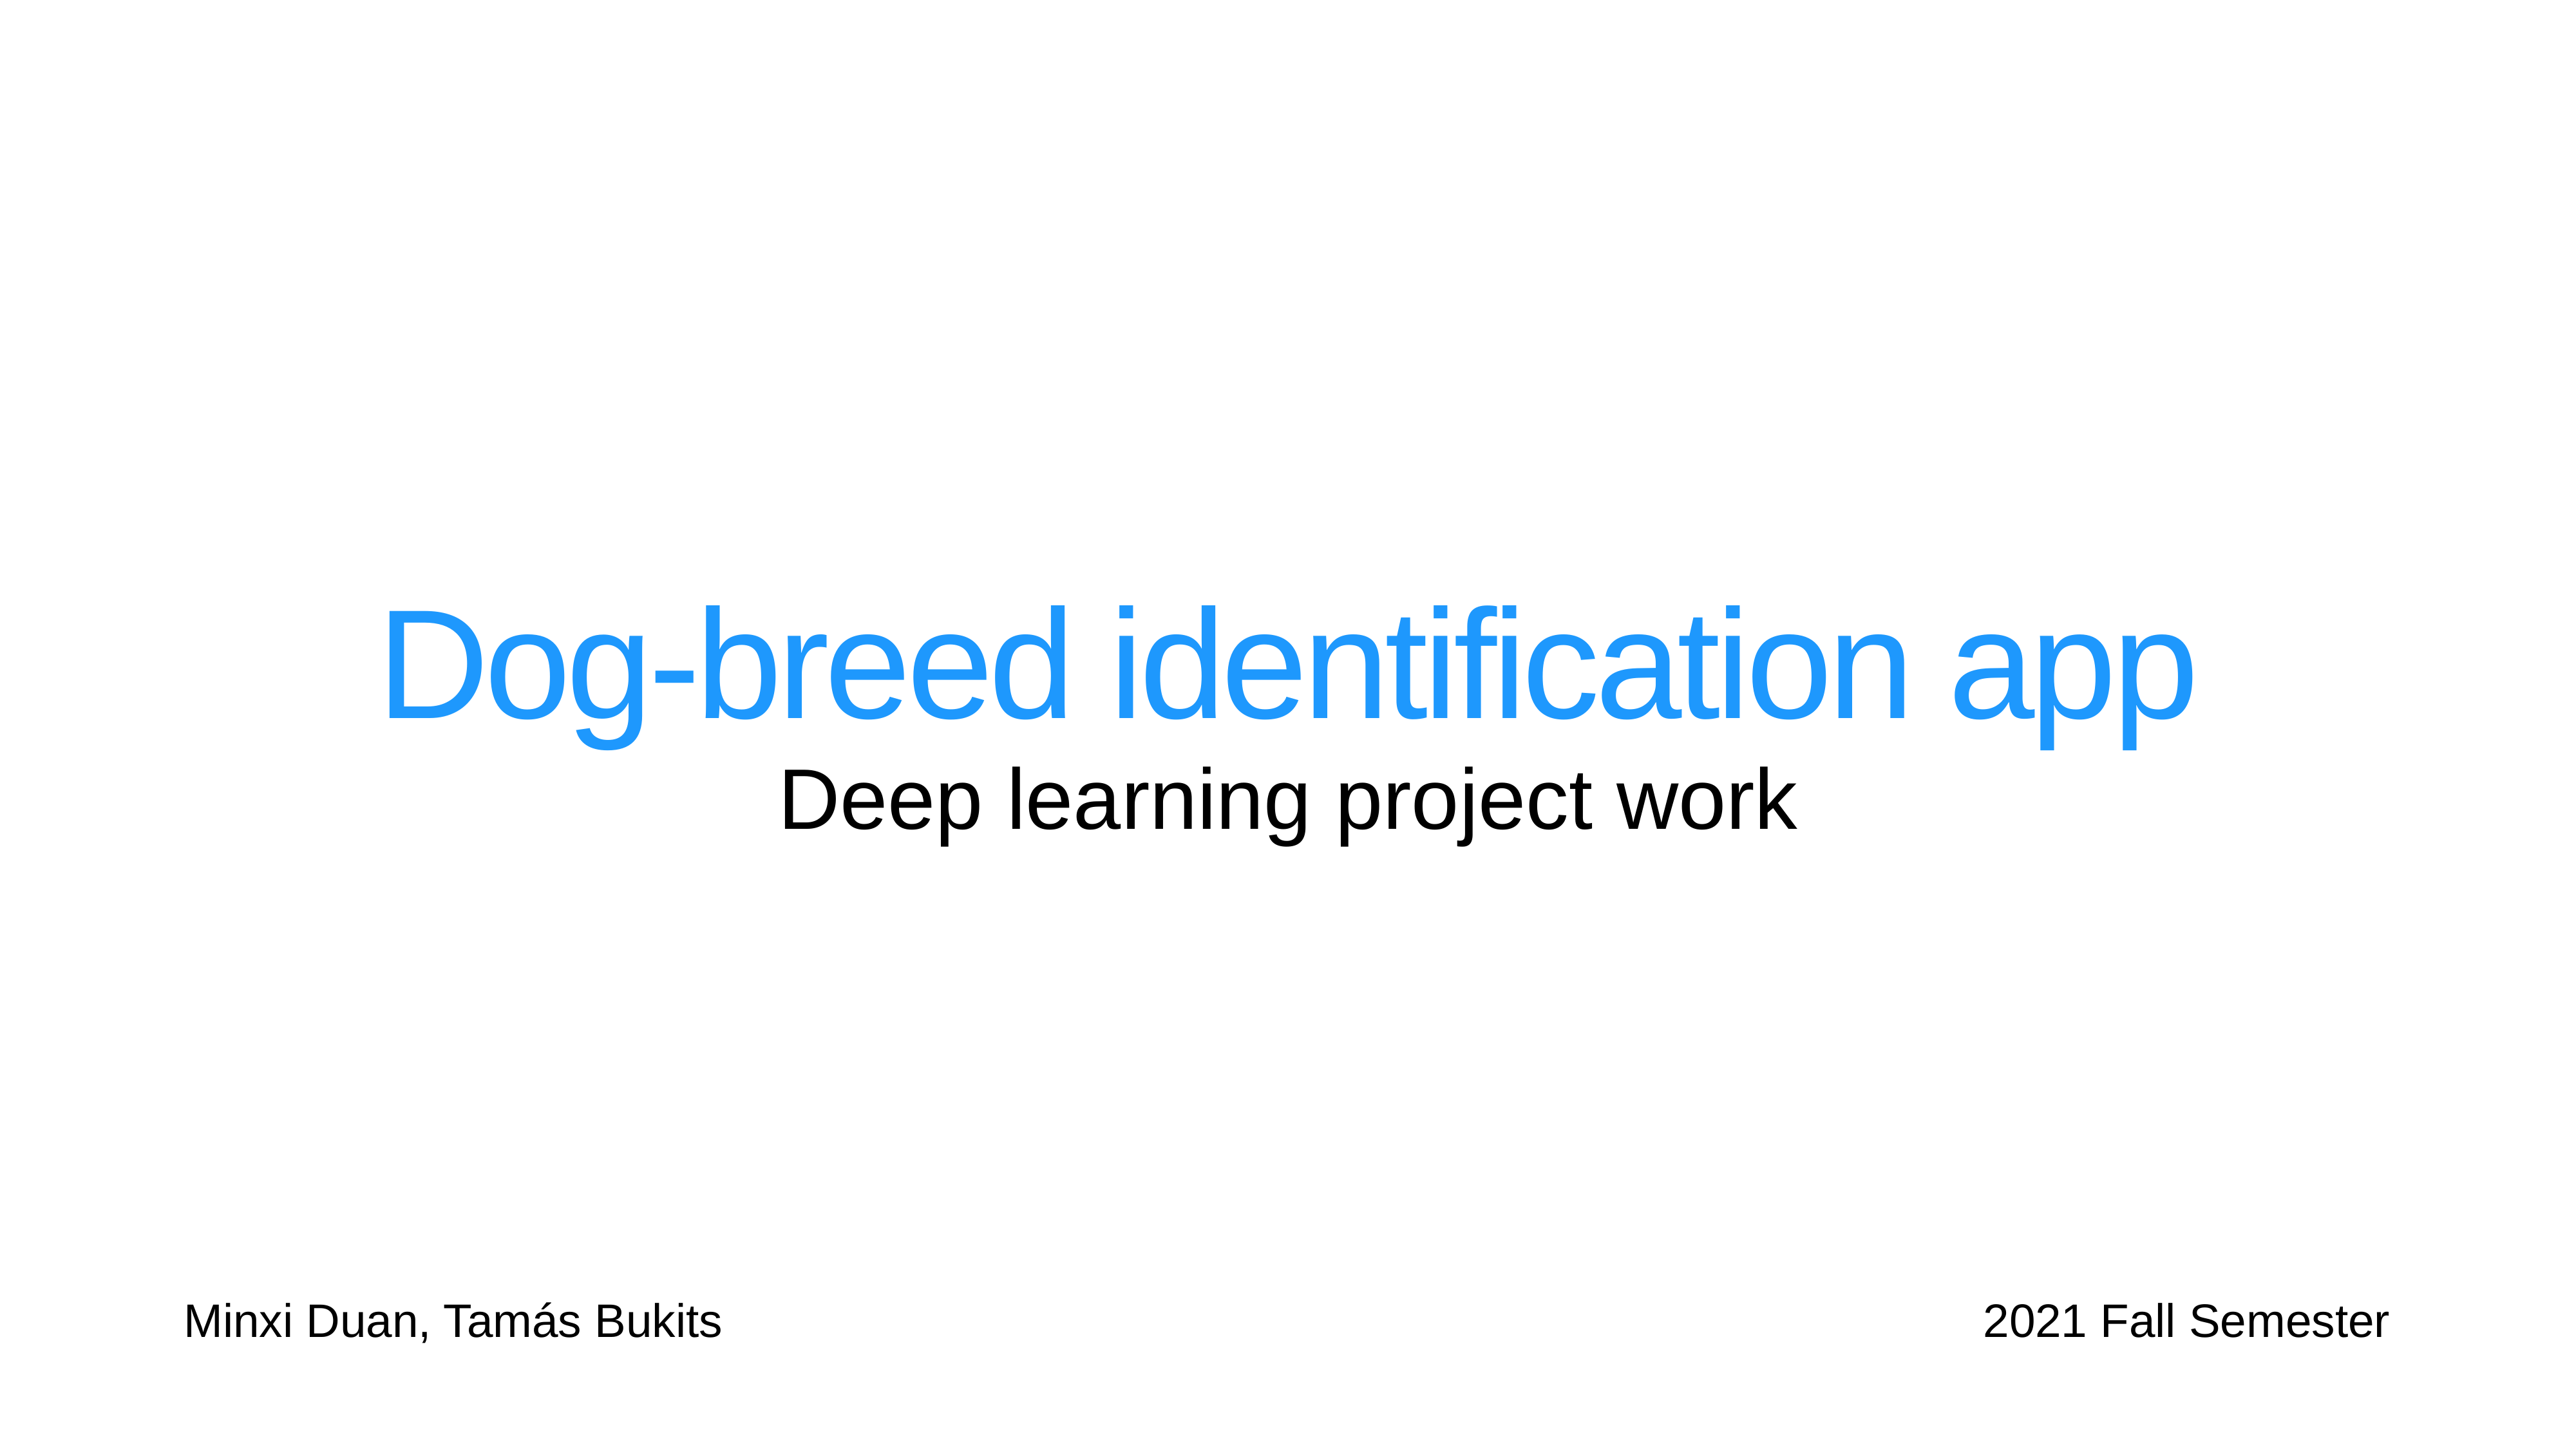

# Dog-breed identification app
Deep learning project work
Minxi Duan, Tamás Bukits
2021 Fall Semester